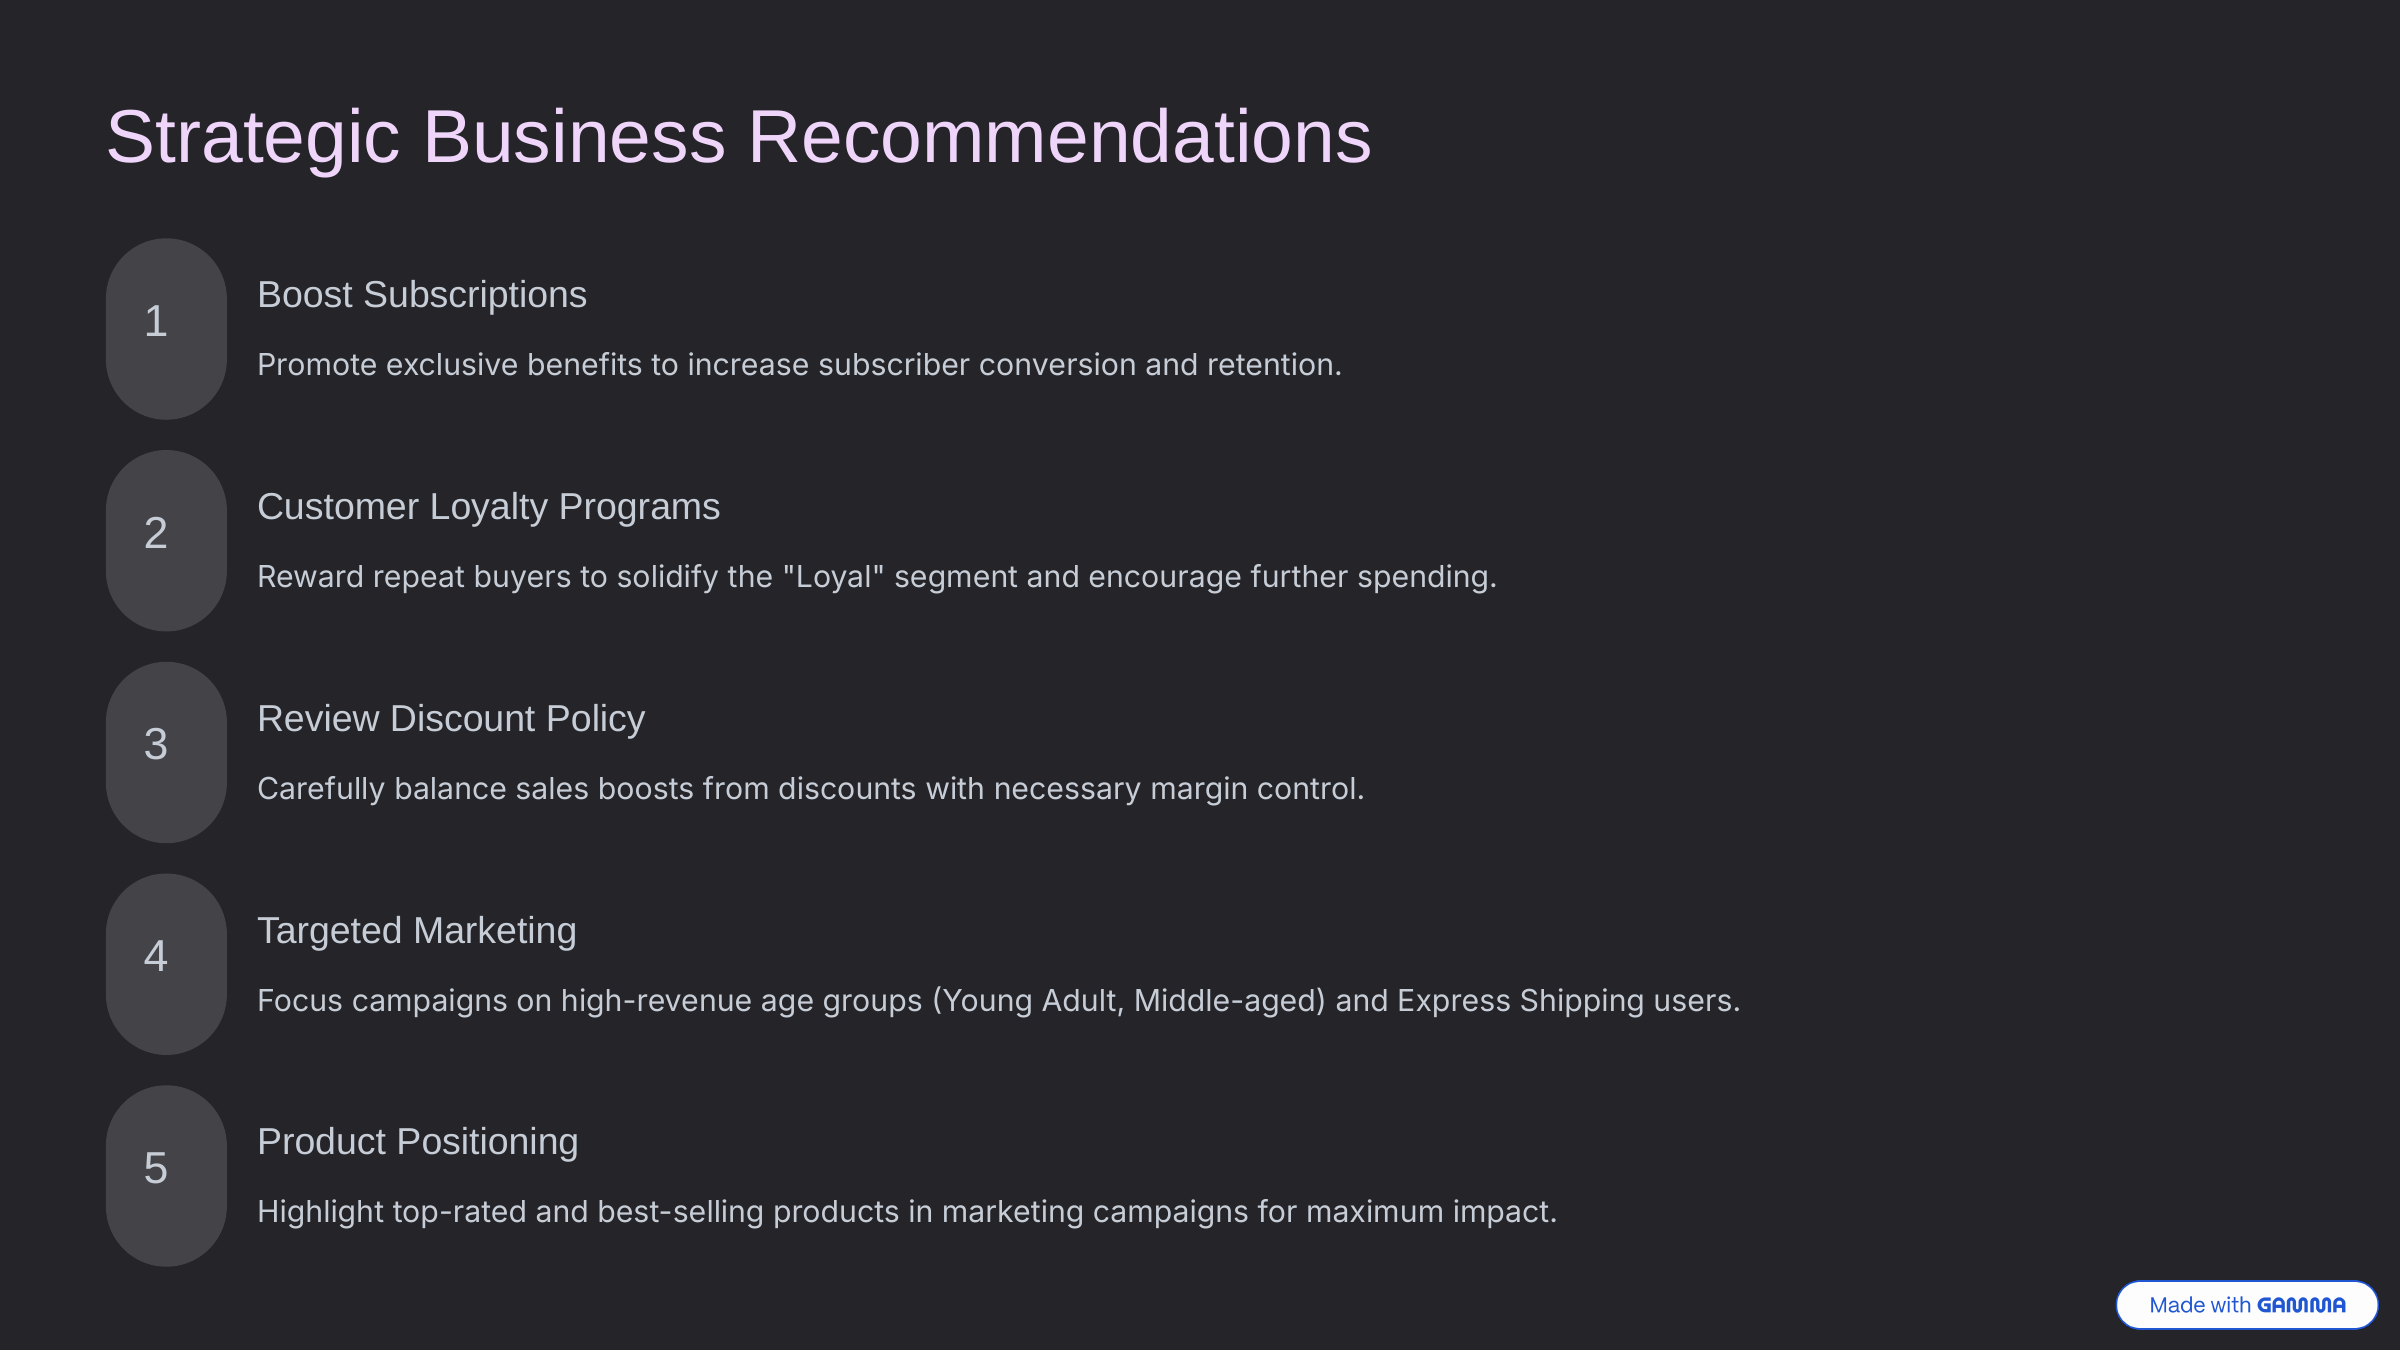

Strategic Business Recommendations

Boost Subscriptions
1
Promote exclusive benefits to increase subscriber conversion and retention.

Customer Loyalty Programs
2
Reward repeat buyers to solidify the "Loyal" segment and encourage further spending.

Review Discount Policy
3
Carefully balance sales boosts from discounts with necessary margin control.

Targeted Marketing
4
Focus campaigns on high-revenue age groups (Young Adult, Middle-aged) and Express Shipping users.

Product Positioning
5
Highlight top-rated and best-selling products in marketing campaigns for maximum impact.